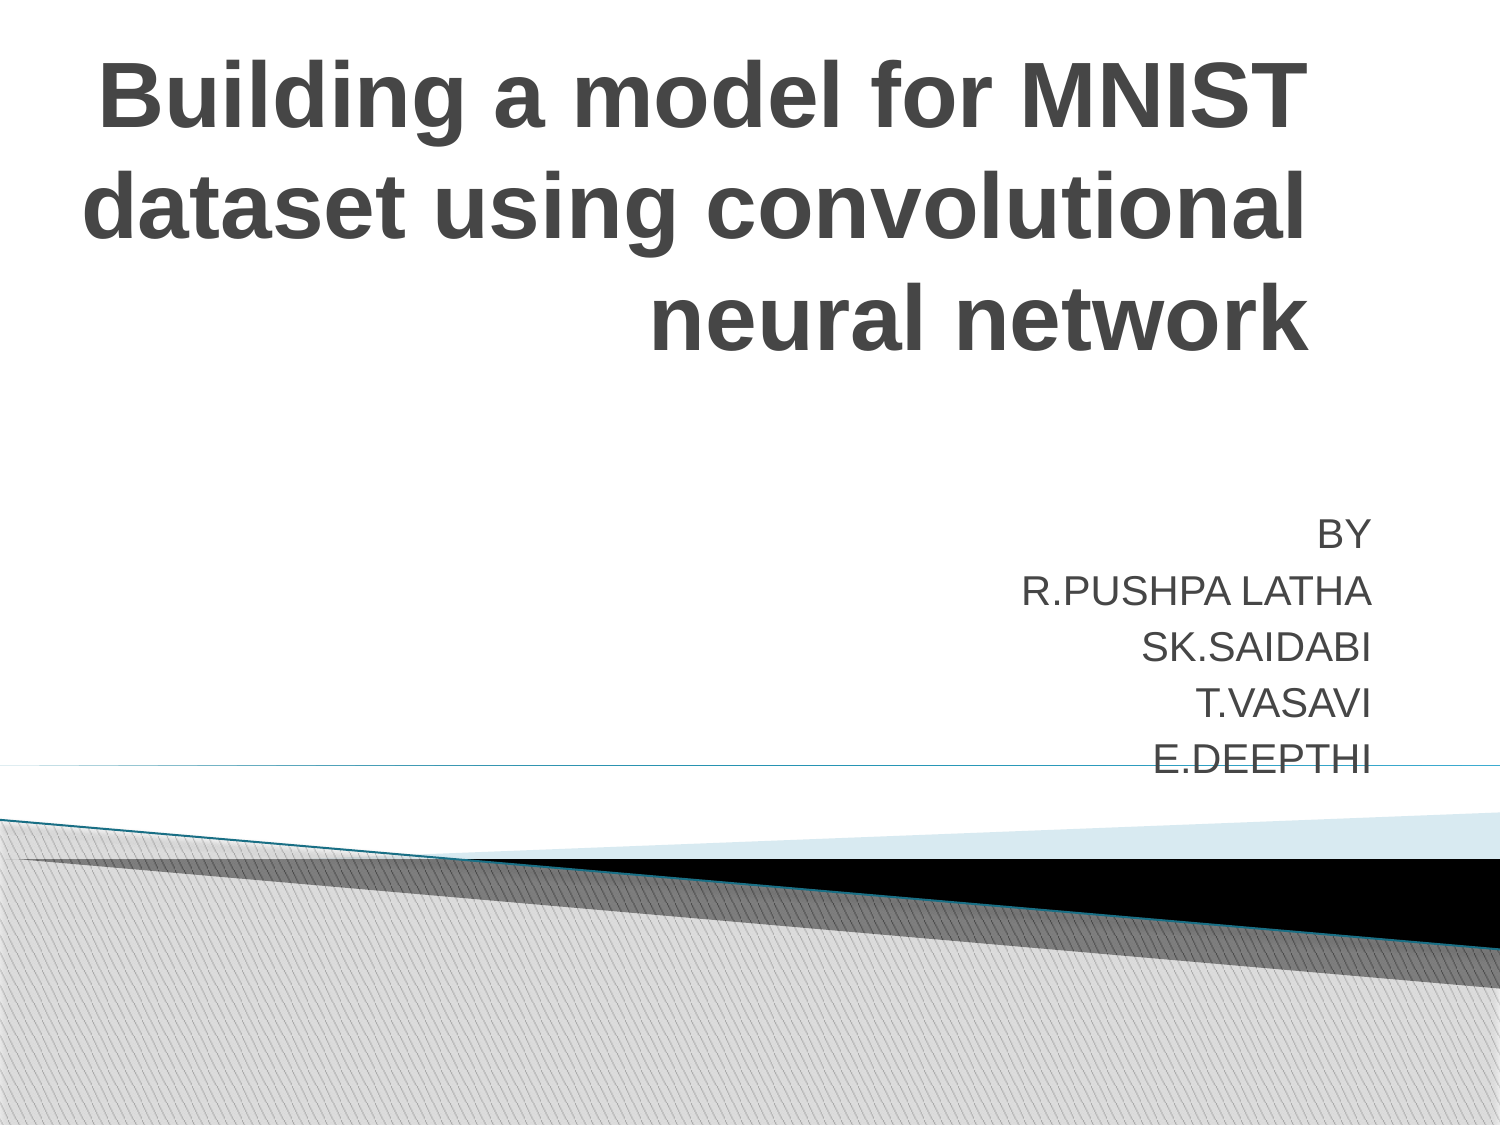

# Building a model for MNIST dataset using convolutional neural network
BY
R.PUSHPA LATHA
SK.SAIDABI
T.VASAVI
E.DEEPTHI